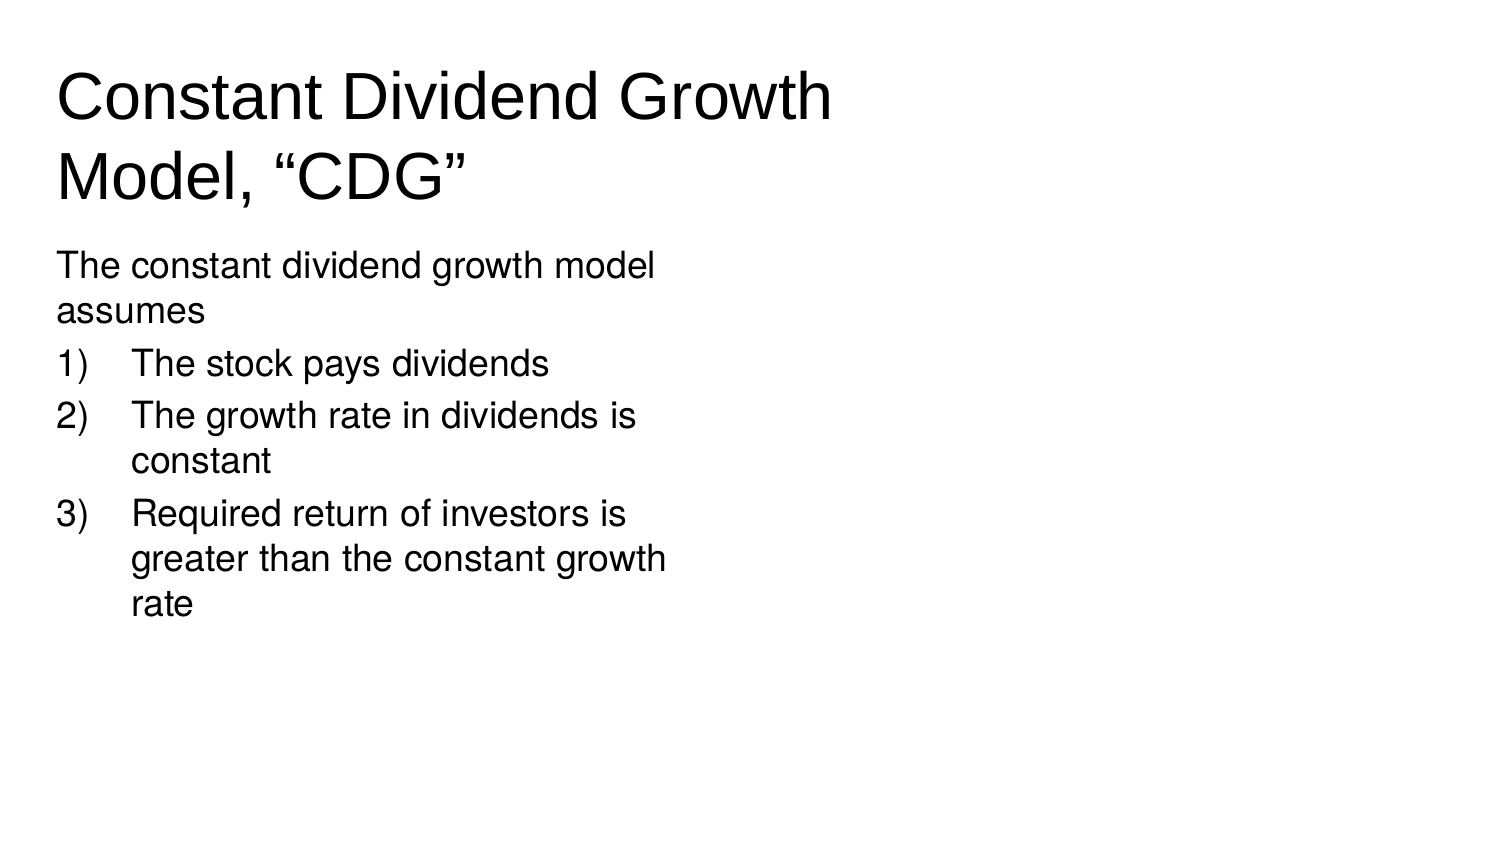

# Constant Dividend Growth Model, “CDG”
The constant dividend growth model assumes
The stock pays dividends
The growth rate in dividends is constant
Required return of investors is greater than the constant growth rate